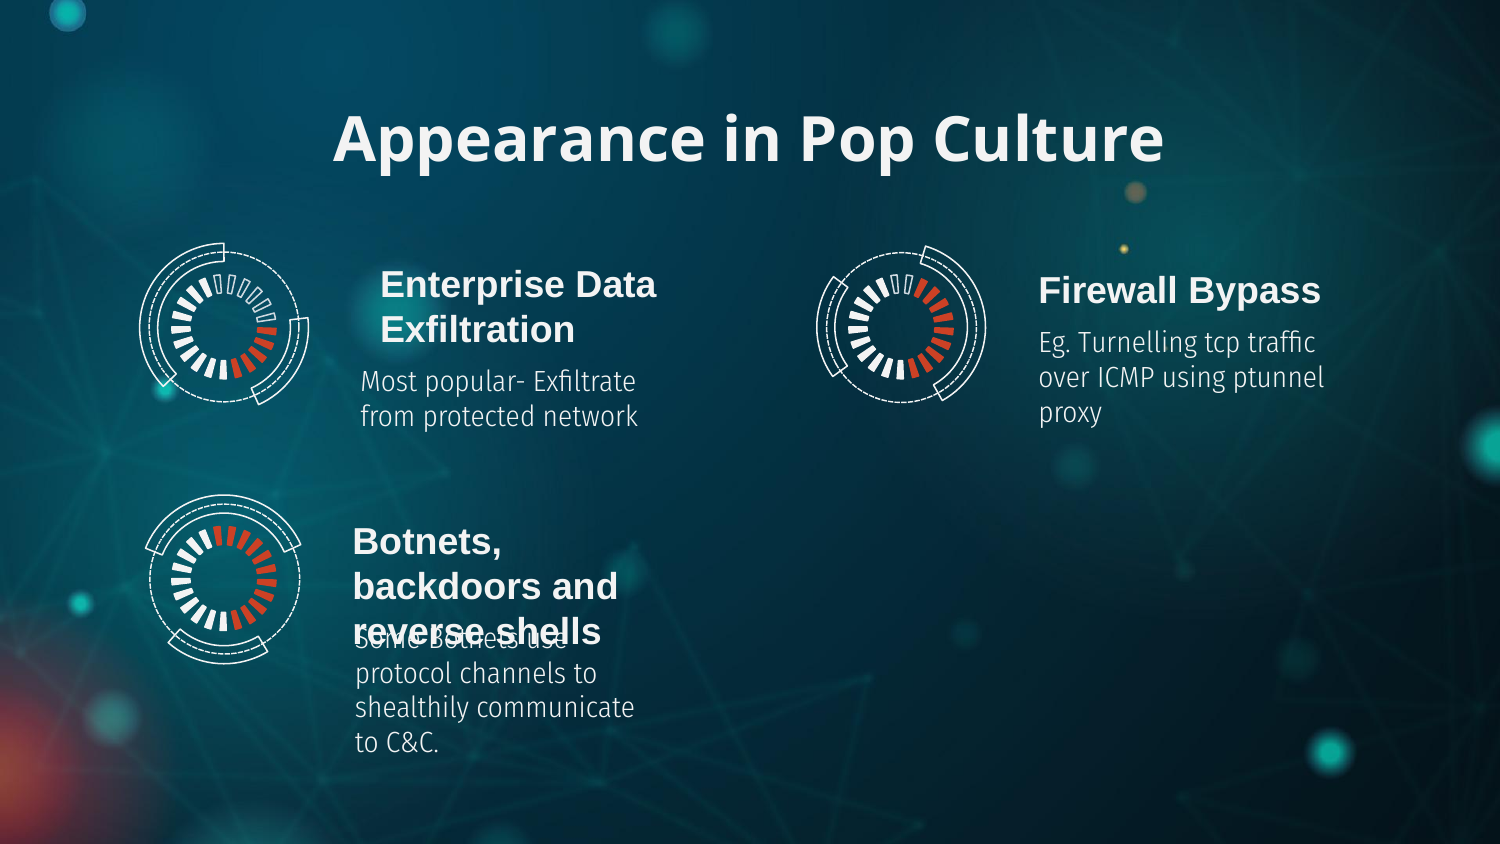

# Appearance in Pop Culture

Enterprise Data Exfiltration
Firewall Bypass

Eg. Turnelling tcp traffic over ICMP using ptunnel proxy
Most popular- Exfiltrate from protected network

Botnets, backdoors and reverse shells

Some Botnets use protocol channels to shealthily communicate to C&C.